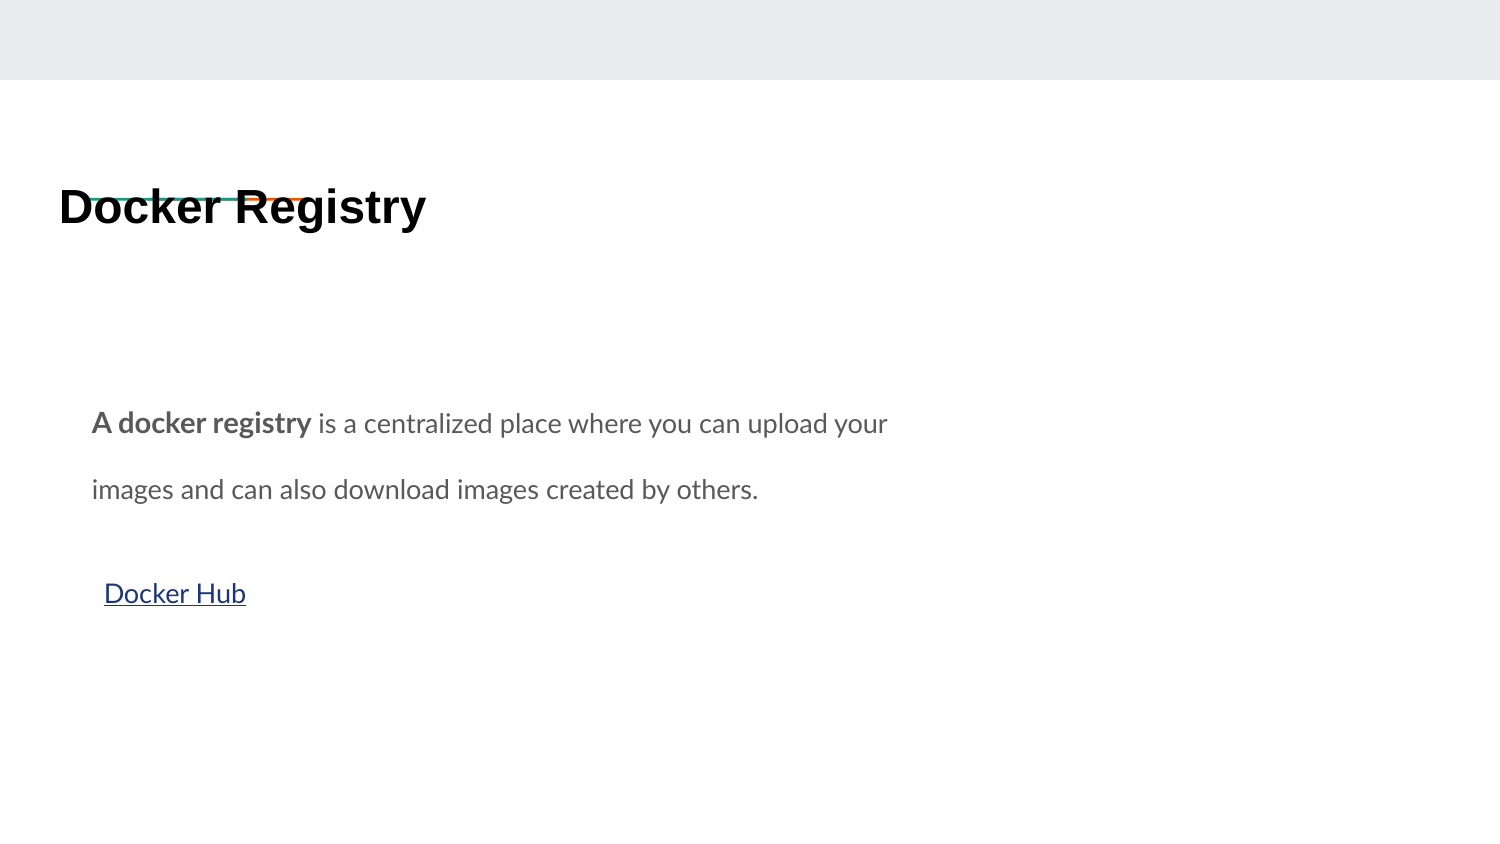

# Docker Registry
A docker registry is a centralized place where you can upload your images and can also download images created by others.
Docker Hub